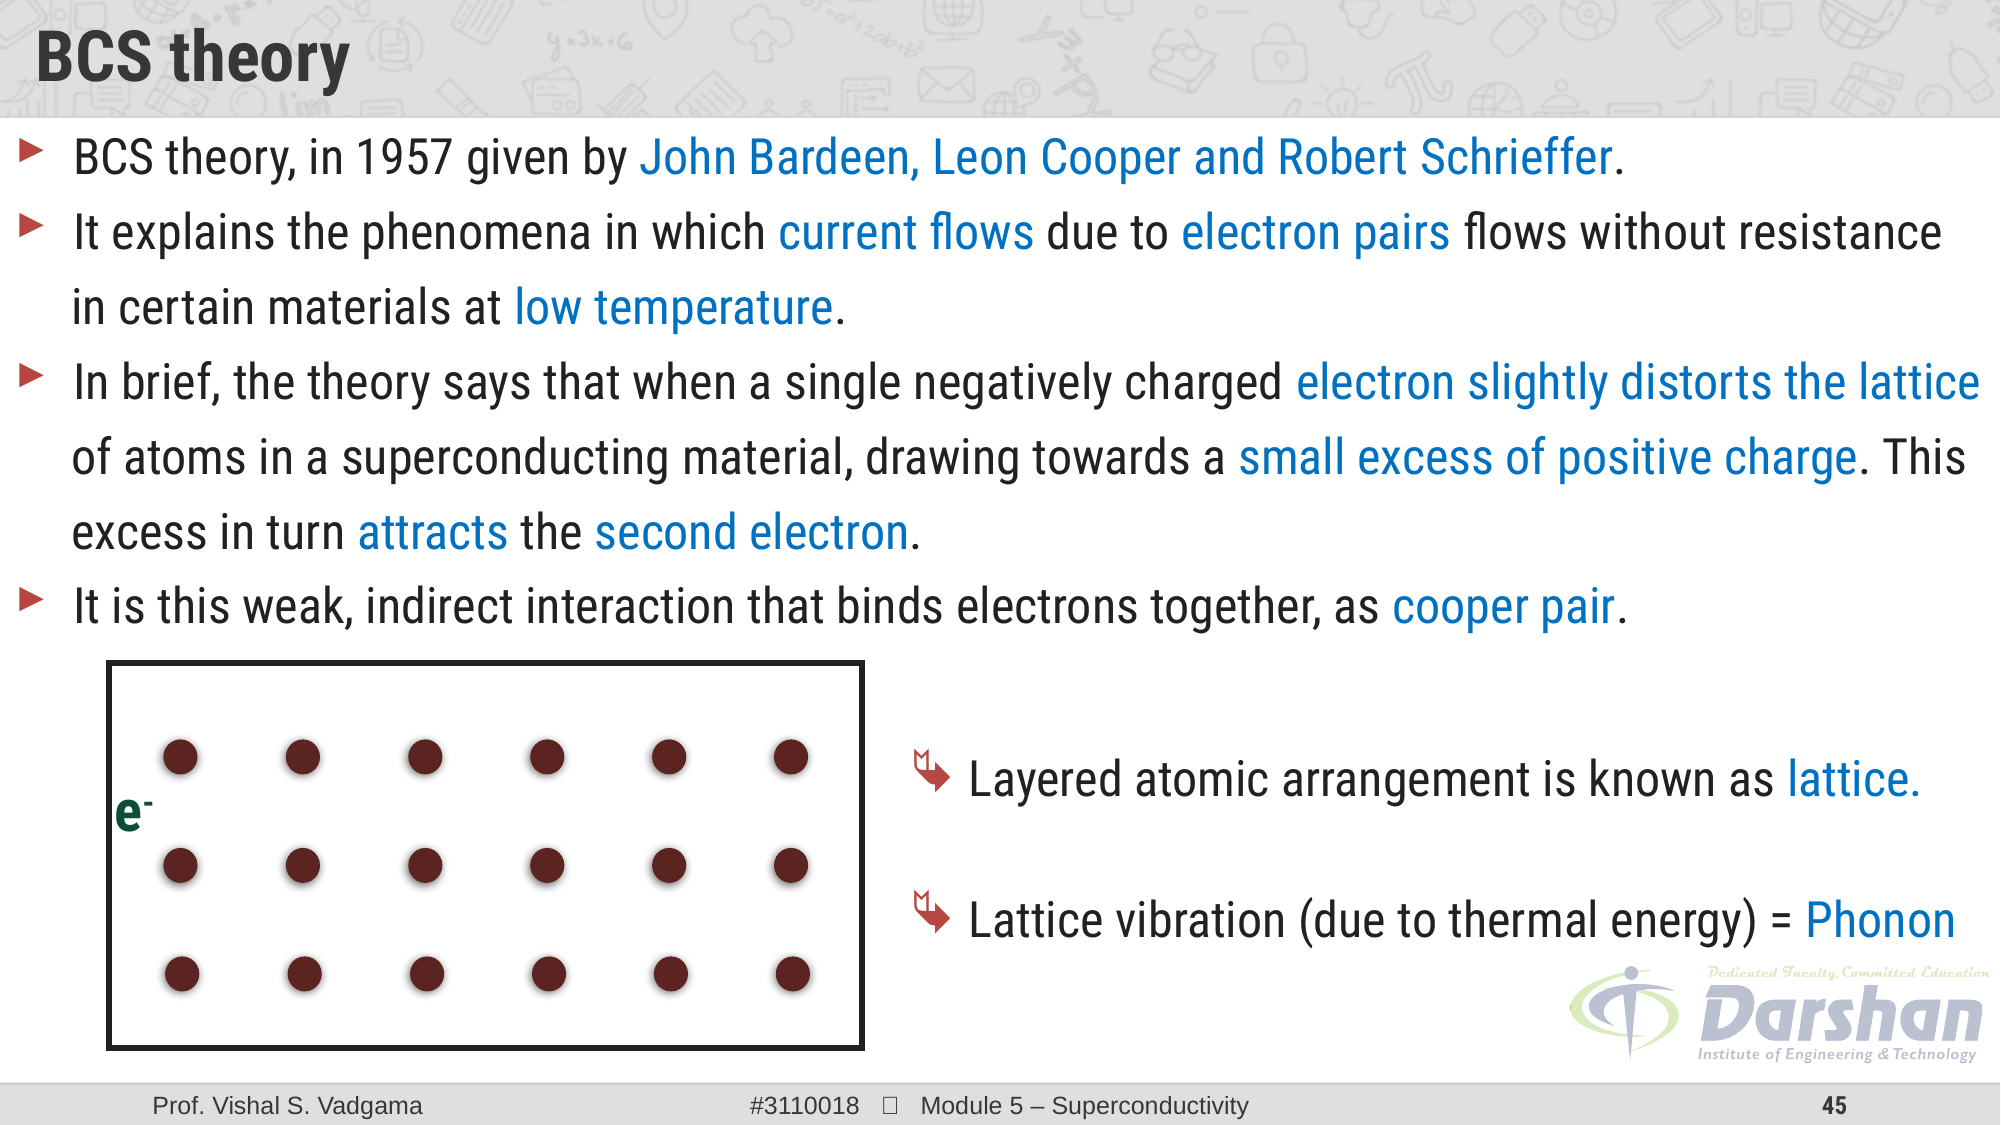

# BCS theory
BCS theory, in 1957 given by John Bardeen, Leon Cooper and Robert Schrieffer.
It explains the phenomena in which current flows due to electron pairs flows without resistance
in certain materials at low temperature.
In brief, the theory says that when a single negatively charged electron slightly distorts the lattice
of atoms in a superconducting material, drawing towards a small excess of positive charge. This
excess in turn attracts the second electron.
It is this weak, indirect interaction that binds electrons together, as cooper pair.

Layered atomic arrangement is known as lattice.

Lattice vibration (due to thermal energy) = Phonon
e-